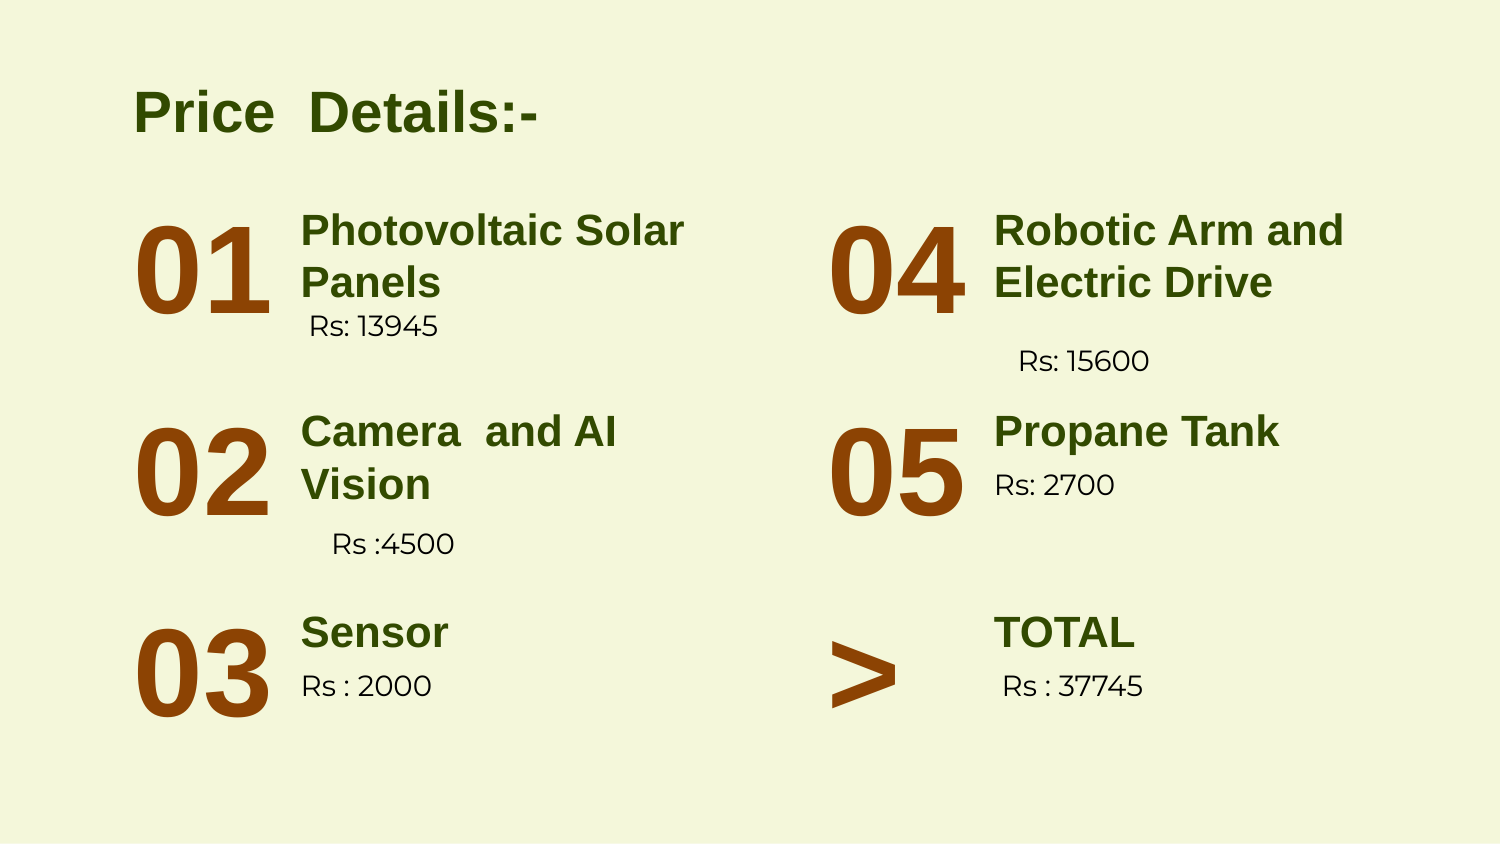

# Price  Details:-
Photovoltaic Solar Panels

Robotic Arm and Electric Drive
01
04
 Rs: 13945
Rs: 15600
Camera  and AI Vision
Propane Tank
02
05
Rs: 2700
Rs :4500
Sensor
TOTAL
03
>
Rs : 2000
 Rs : 37745